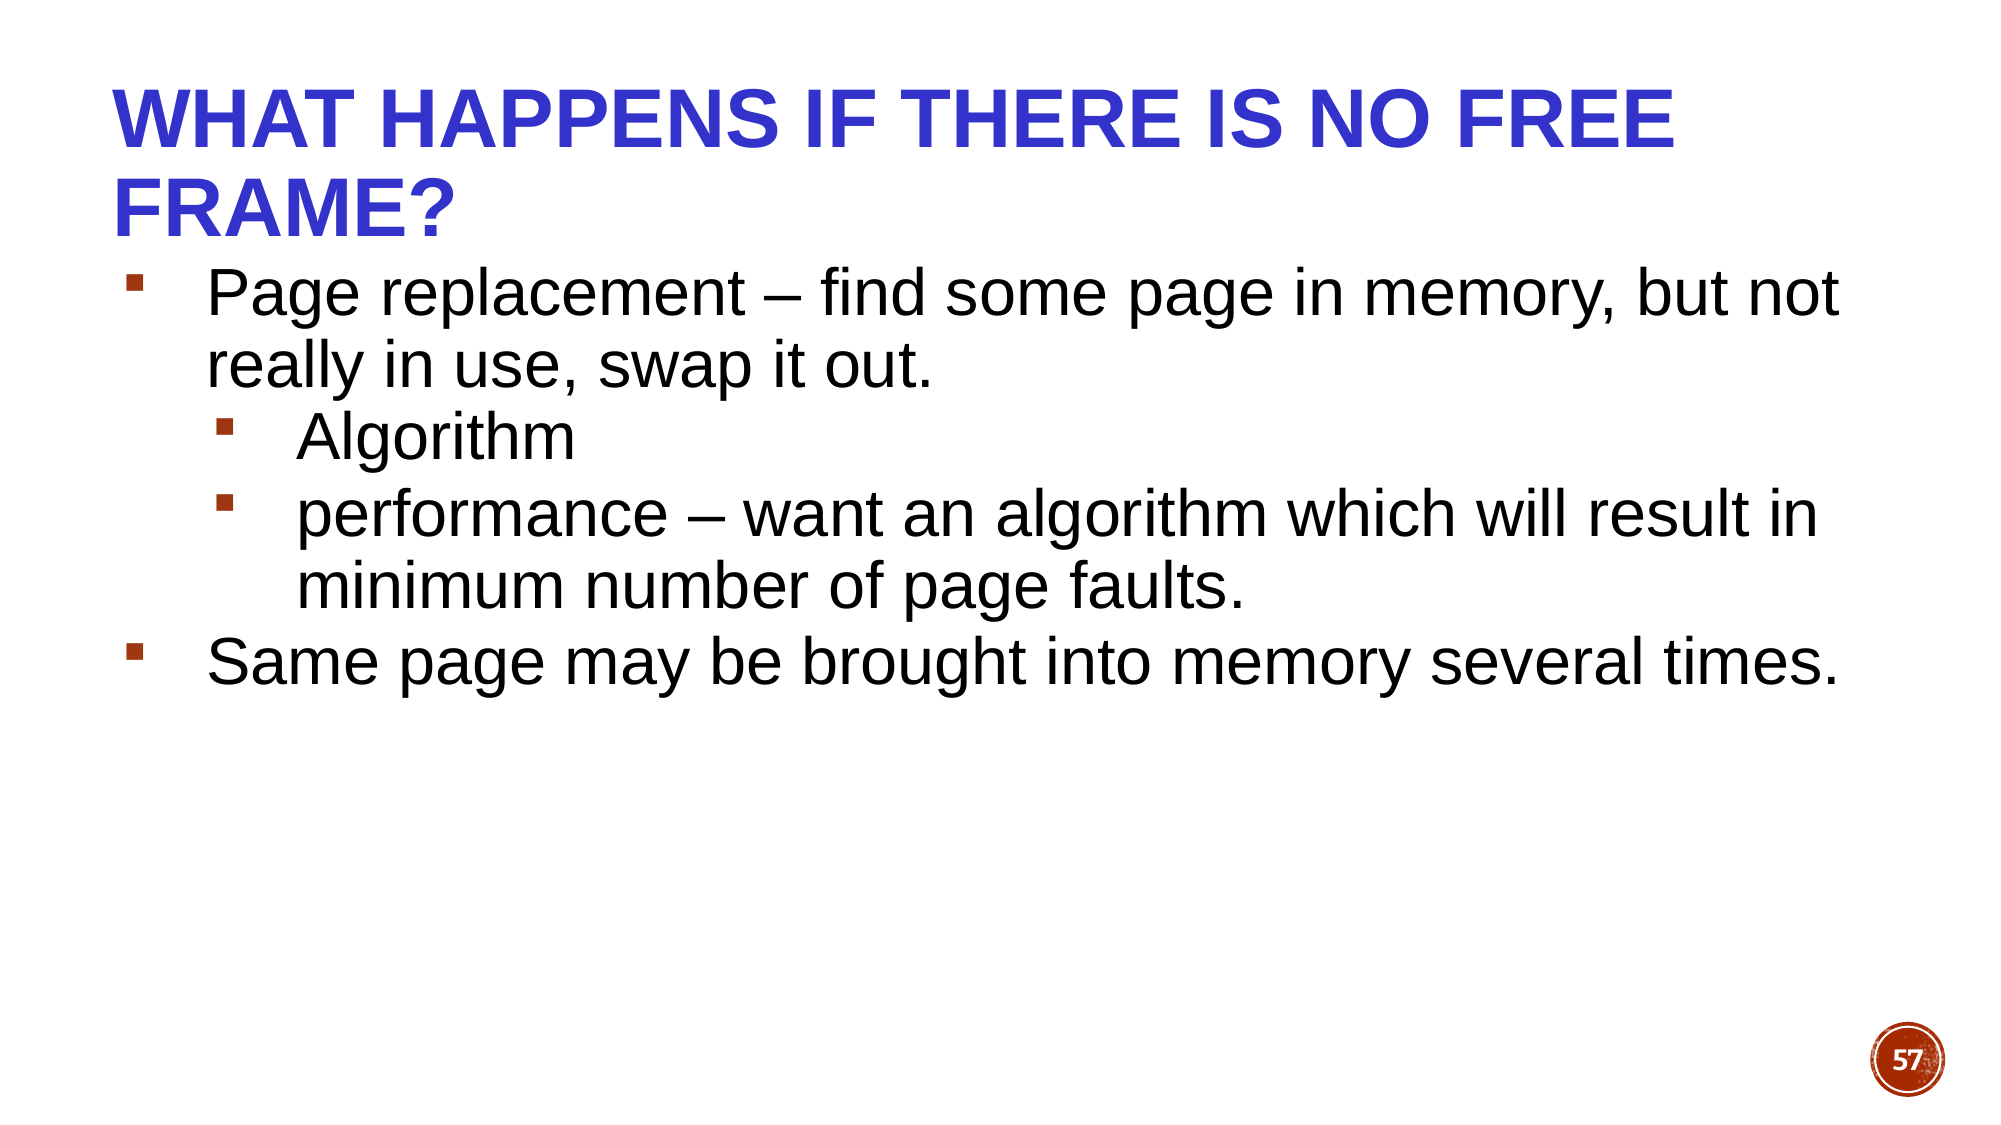

# What happens if there is no free frame?
Page replacement – find some page in memory, but not really in use, swap it out.
Algorithm
performance – want an algorithm which will result in minimum number of page faults.
Same page may be brought into memory several times.
57